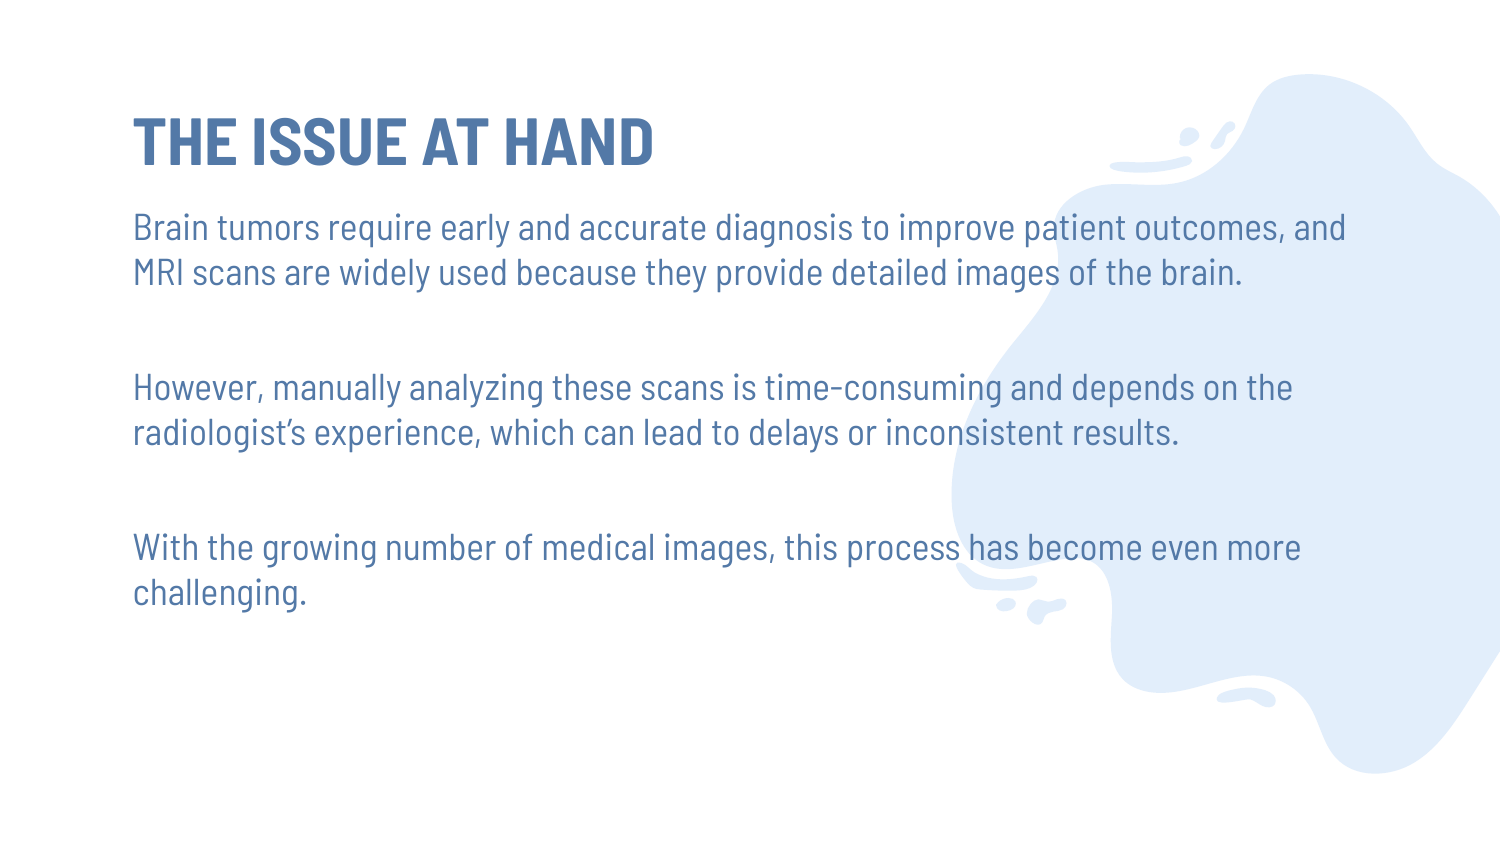

# THE ISSUE AT HAND
Brain tumors require early and accurate diagnosis to improve patient outcomes, and MRI scans are widely used because they provide detailed images of the brain.

However, manually analyzing these scans is time-consuming and depends on the radiologist’s experience, which can lead to delays or inconsistent results.

With the growing number of medical images, this process has become even more challenging.